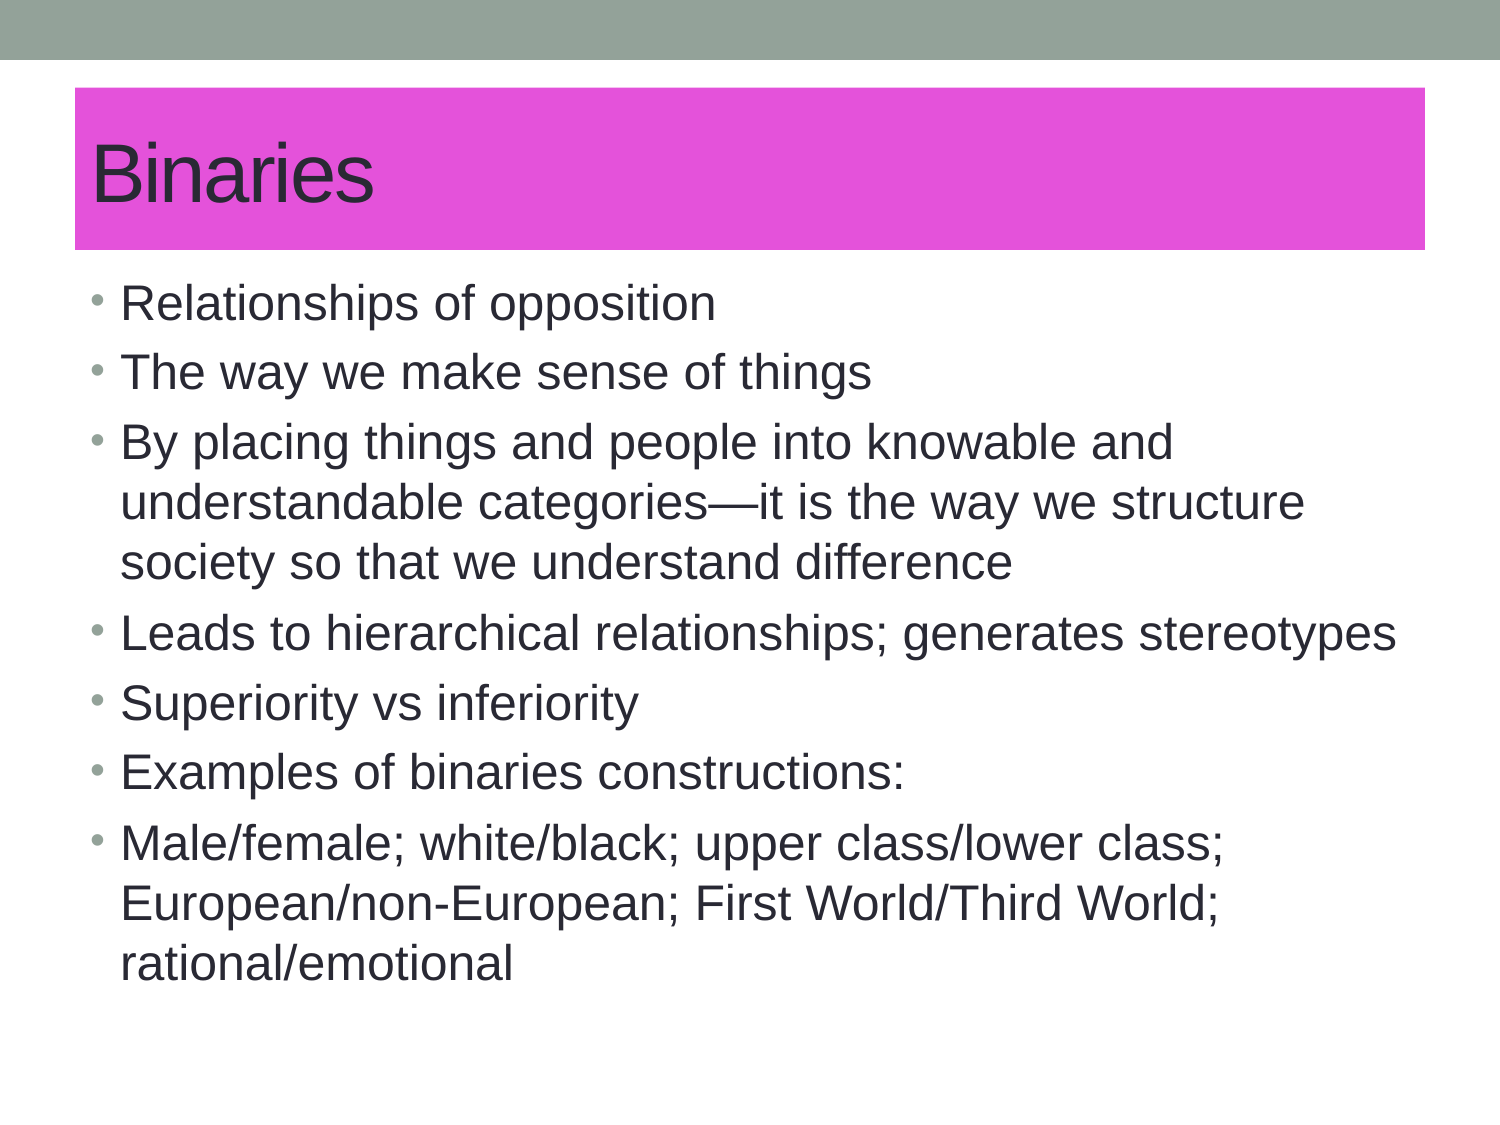

# Binaries
Relationships of opposition
The way we make sense of things
By placing things and people into knowable and understandable categories—it is the way we structure society so that we understand difference
Leads to hierarchical relationships; generates stereotypes
Superiority vs inferiority
Examples of binaries constructions:
Male/female; white/black; upper class/lower class; European/non-European; First World/Third World; rational/emotional